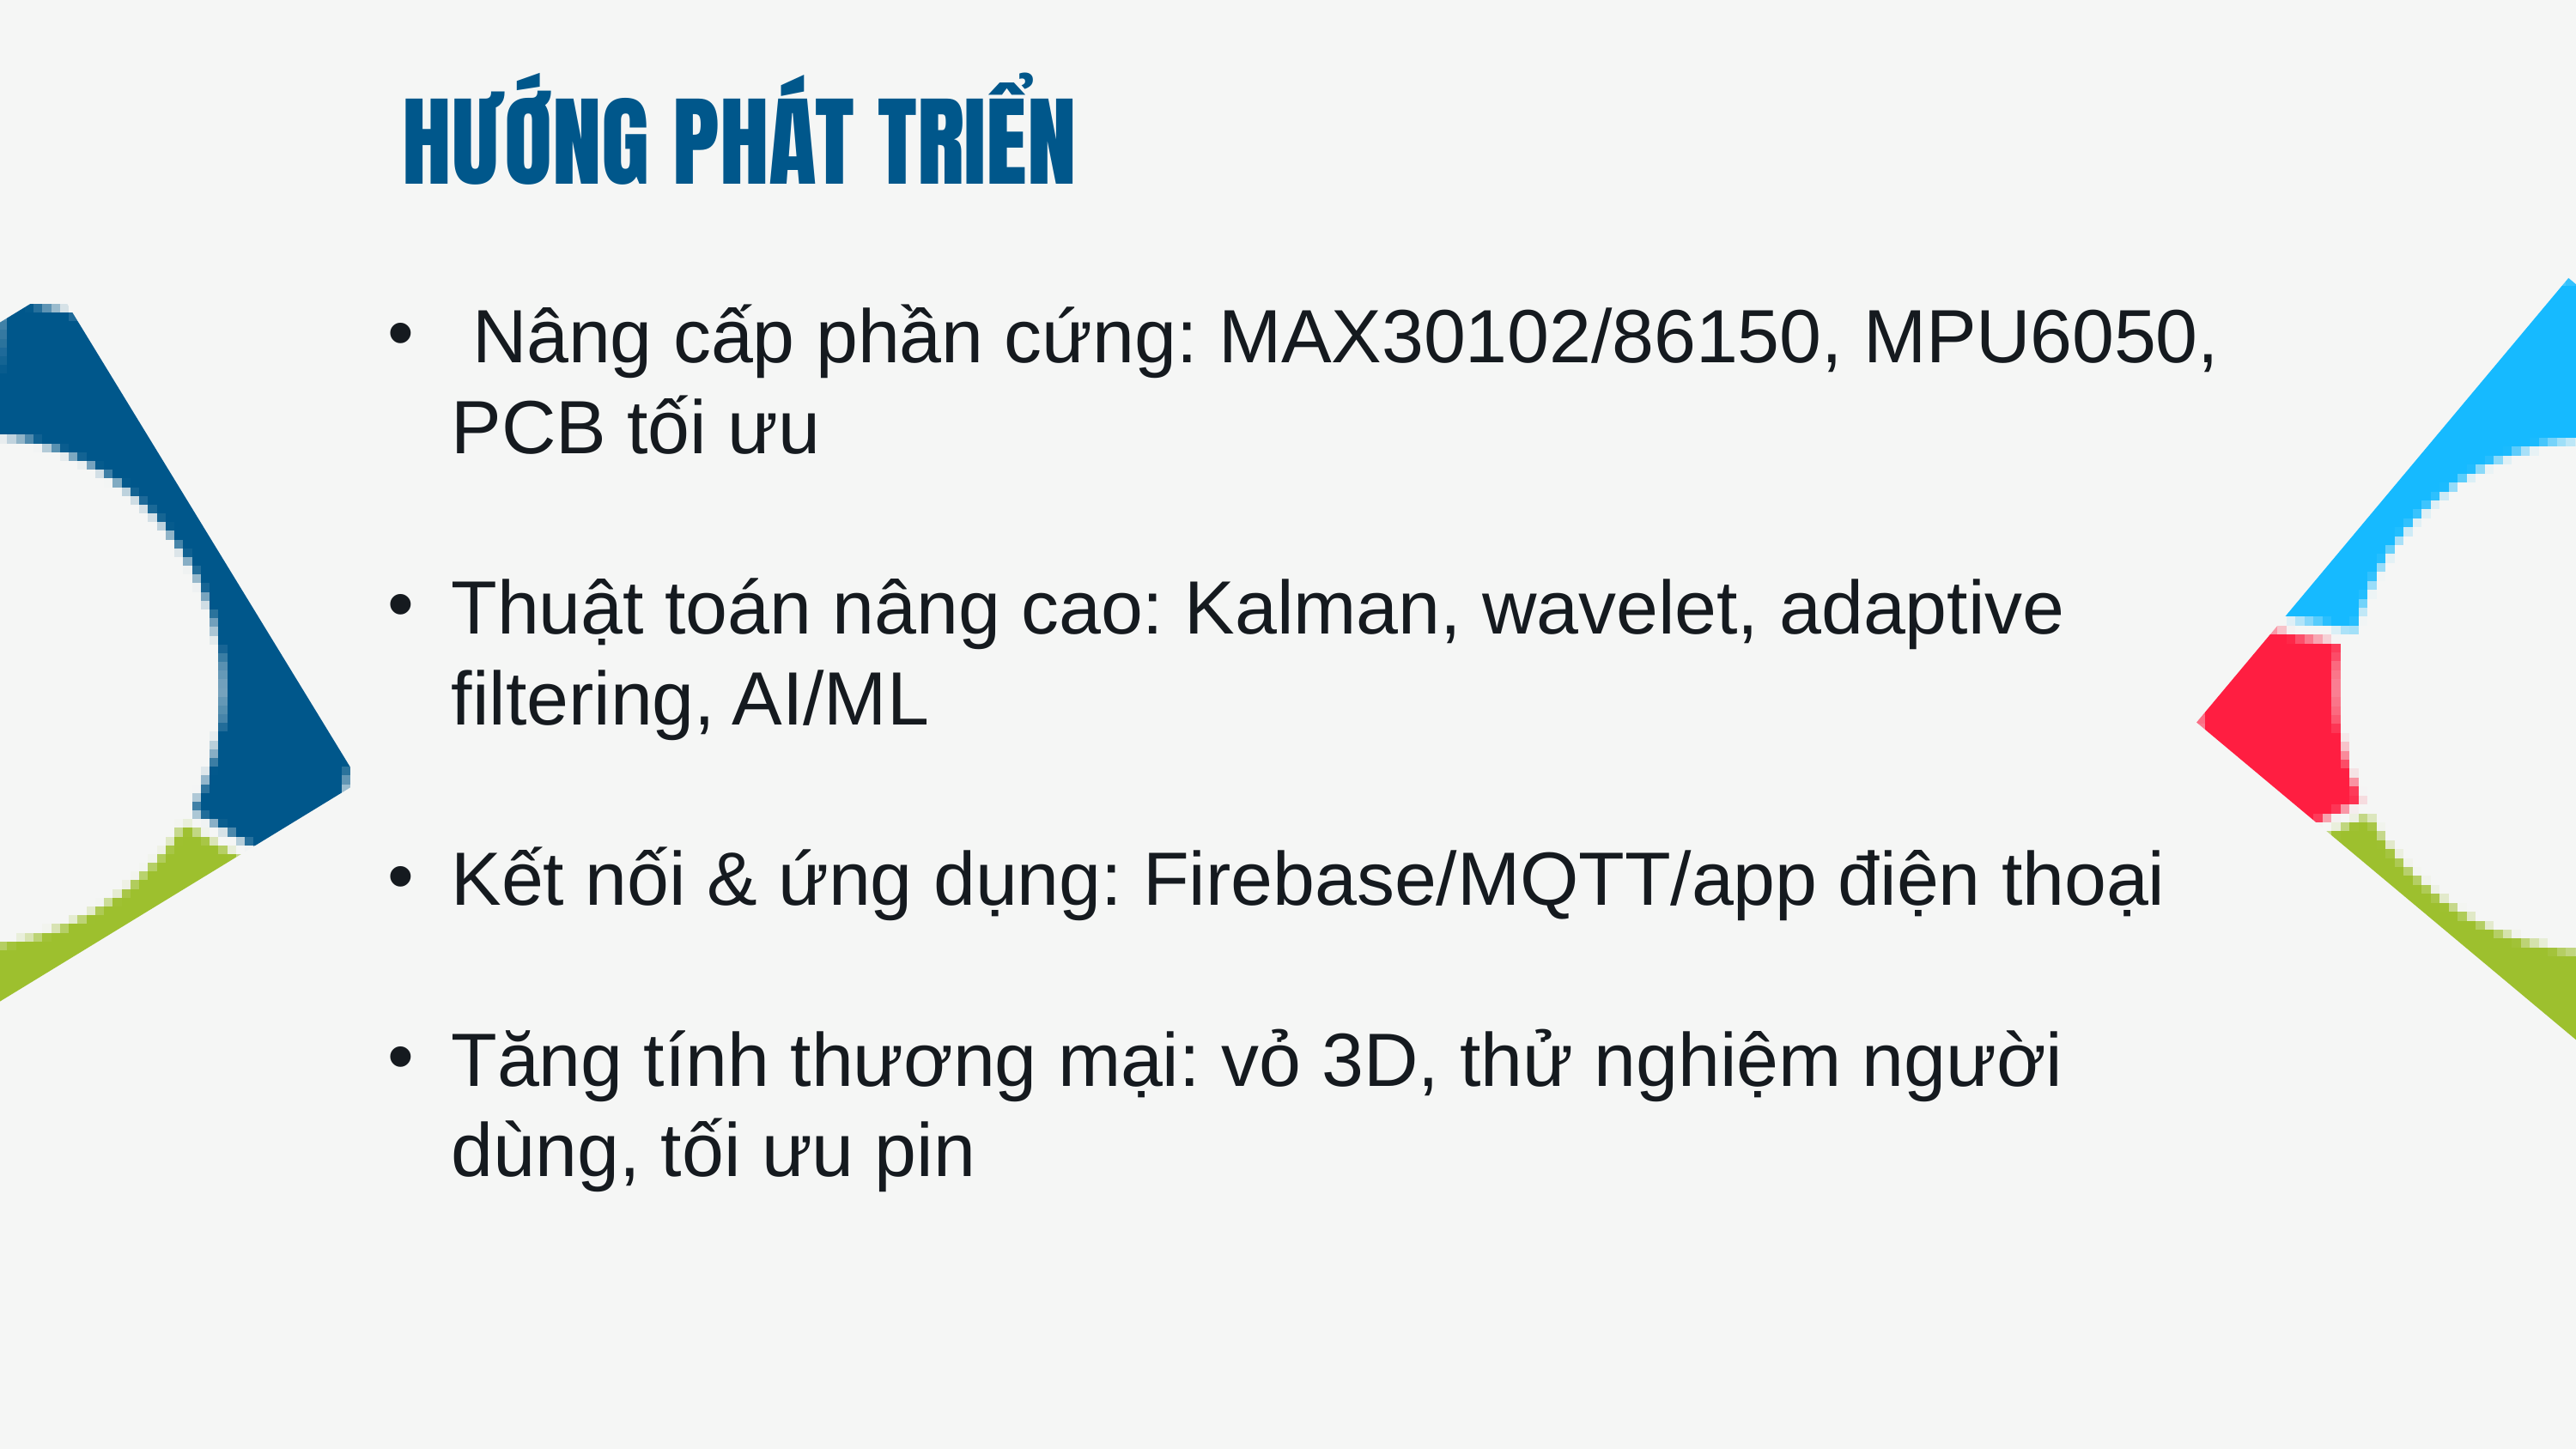

HƯỚNG PHÁT TRIỂN
 Nâng cấp phần cứng: MAX30102/86150, MPU6050, PCB tối ưu

Thuật toán nâng cao: Kalman, wavelet, adaptive filtering, AI/ML

Kết nối & ứng dụng: Firebase/MQTT/app điện thoại

Tăng tính thương mại: vỏ 3D, thử nghiệm người dùng, tối ưu pin